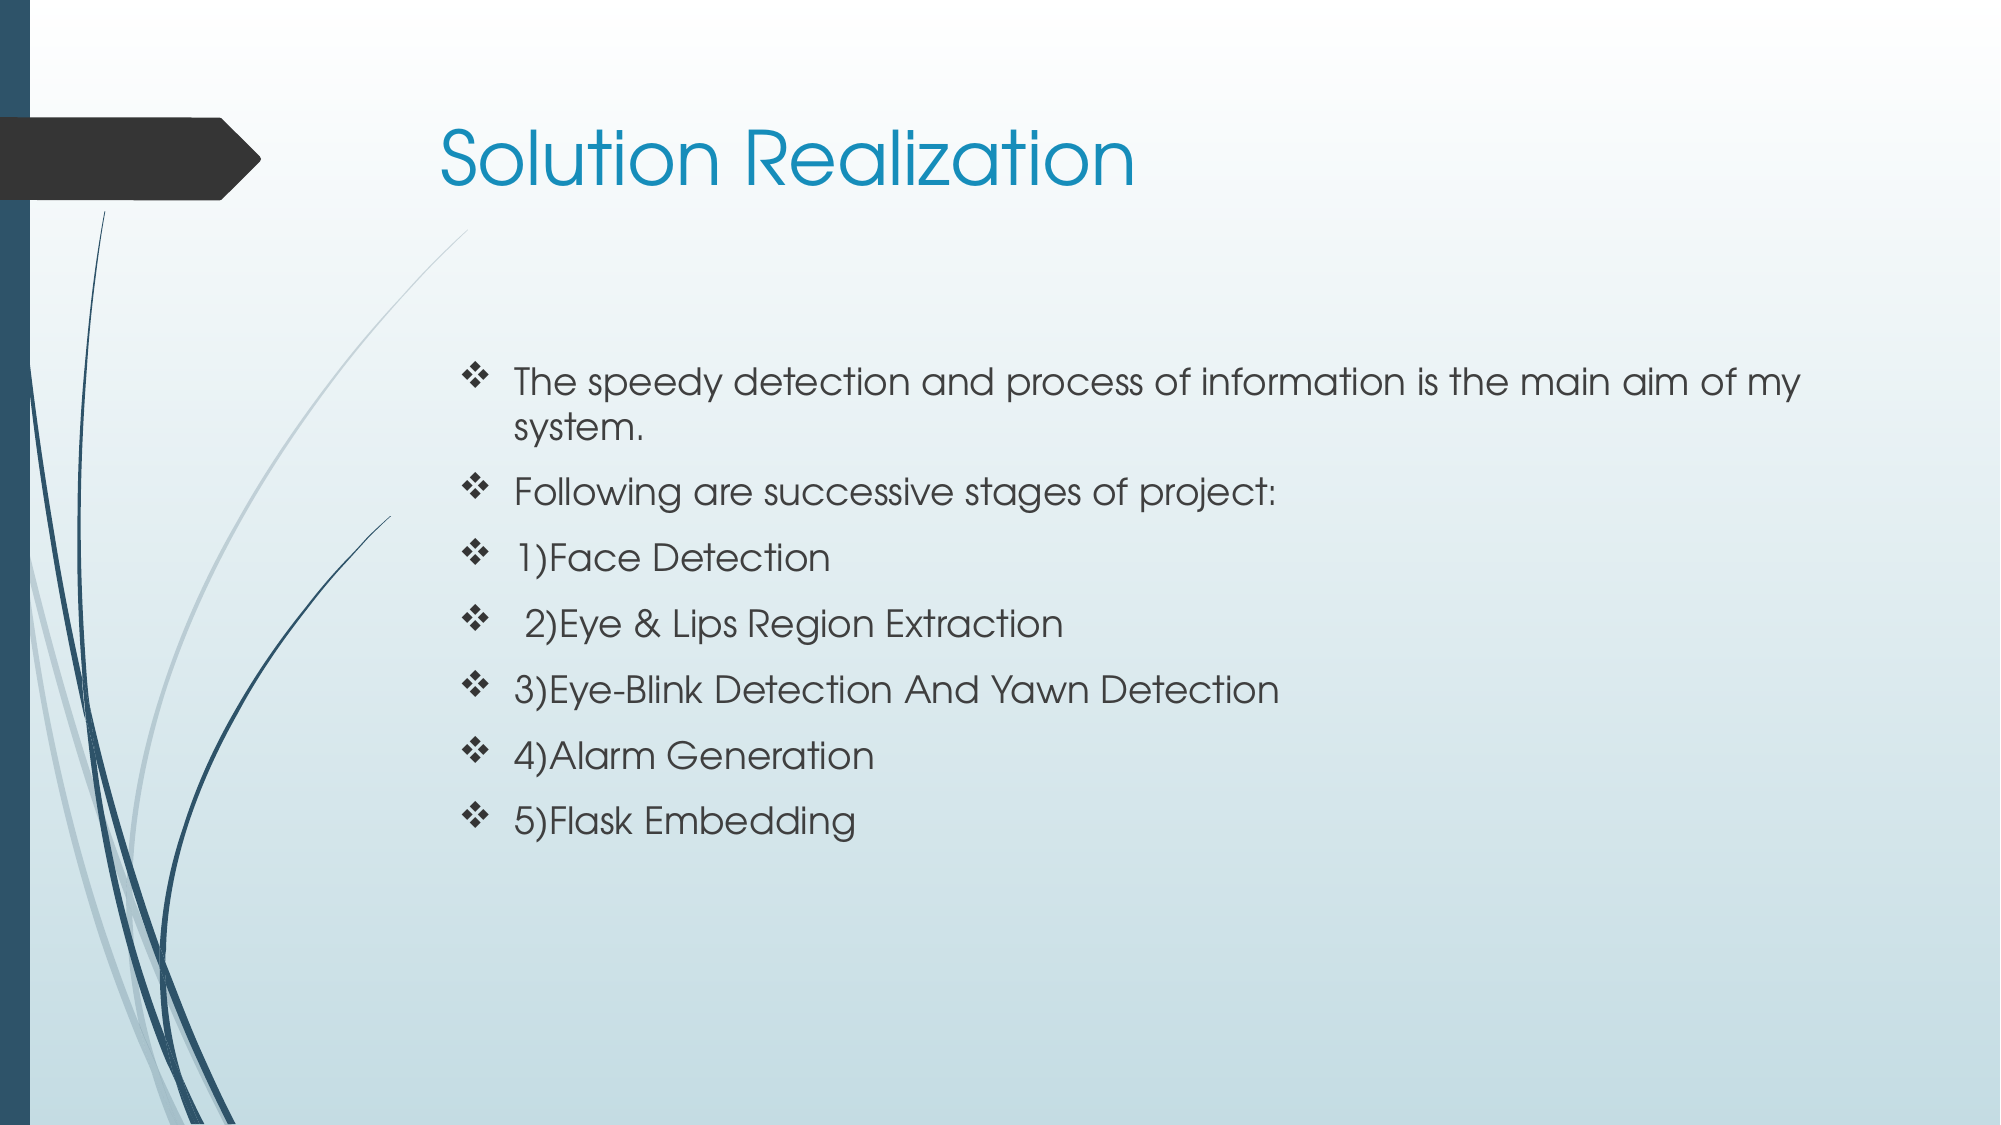

# Solution Realization
10
The speedy detection and process of information is the main aim of my system.
Following are successive stages of project:
1)Face Detection
 2)Eye & Lips Region Extraction
3)Eye-Blink Detection And Yawn Detection
4)Alarm Generation
5)Flask Embedding